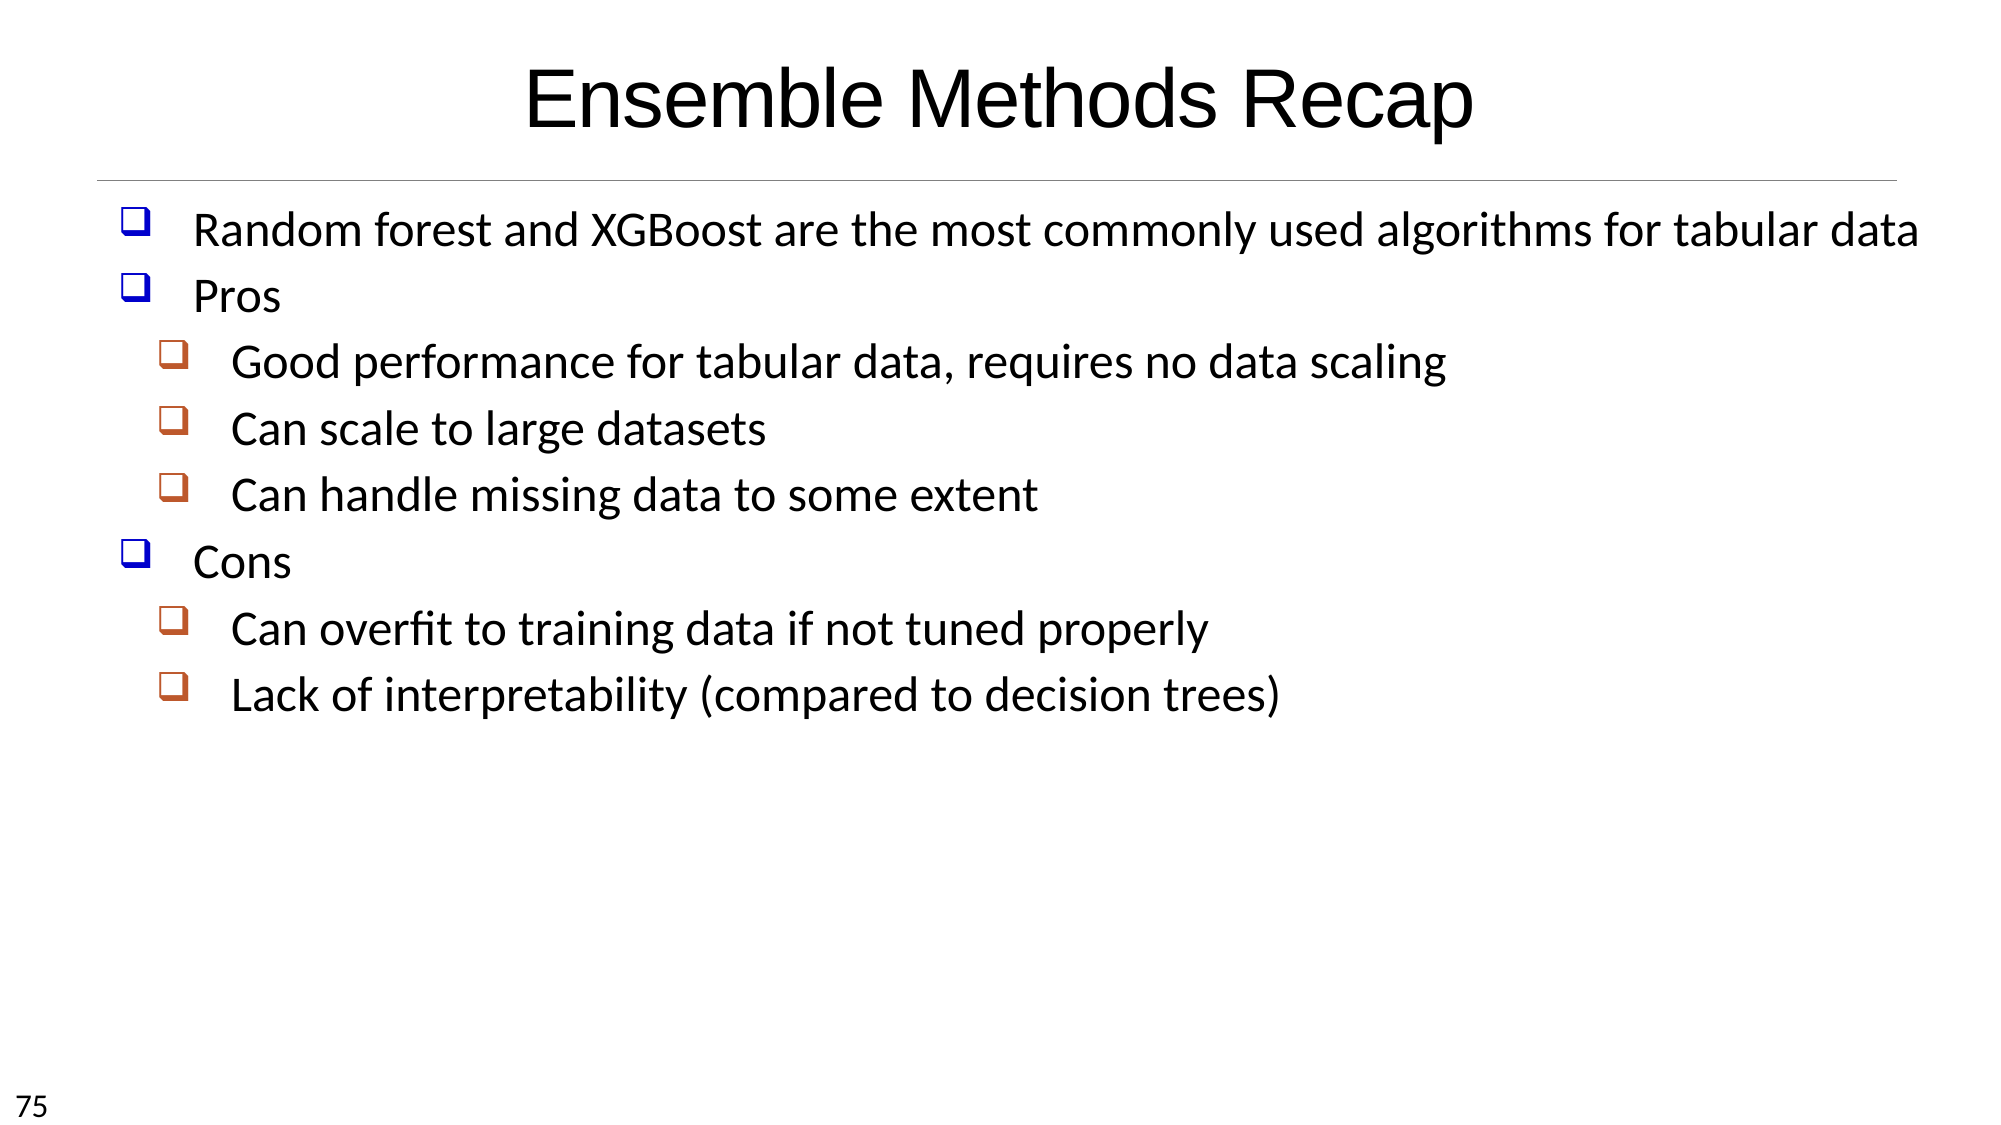

# Ensemble Methods Recap
Random forest and XGBoost are the most commonly used algorithms for tabular data
Pros
Good performance for tabular data, requires no data scaling
Can scale to large datasets
Can handle missing data to some extent
Cons
Can overfit to training data if not tuned properly
Lack of interpretability (compared to decision trees)